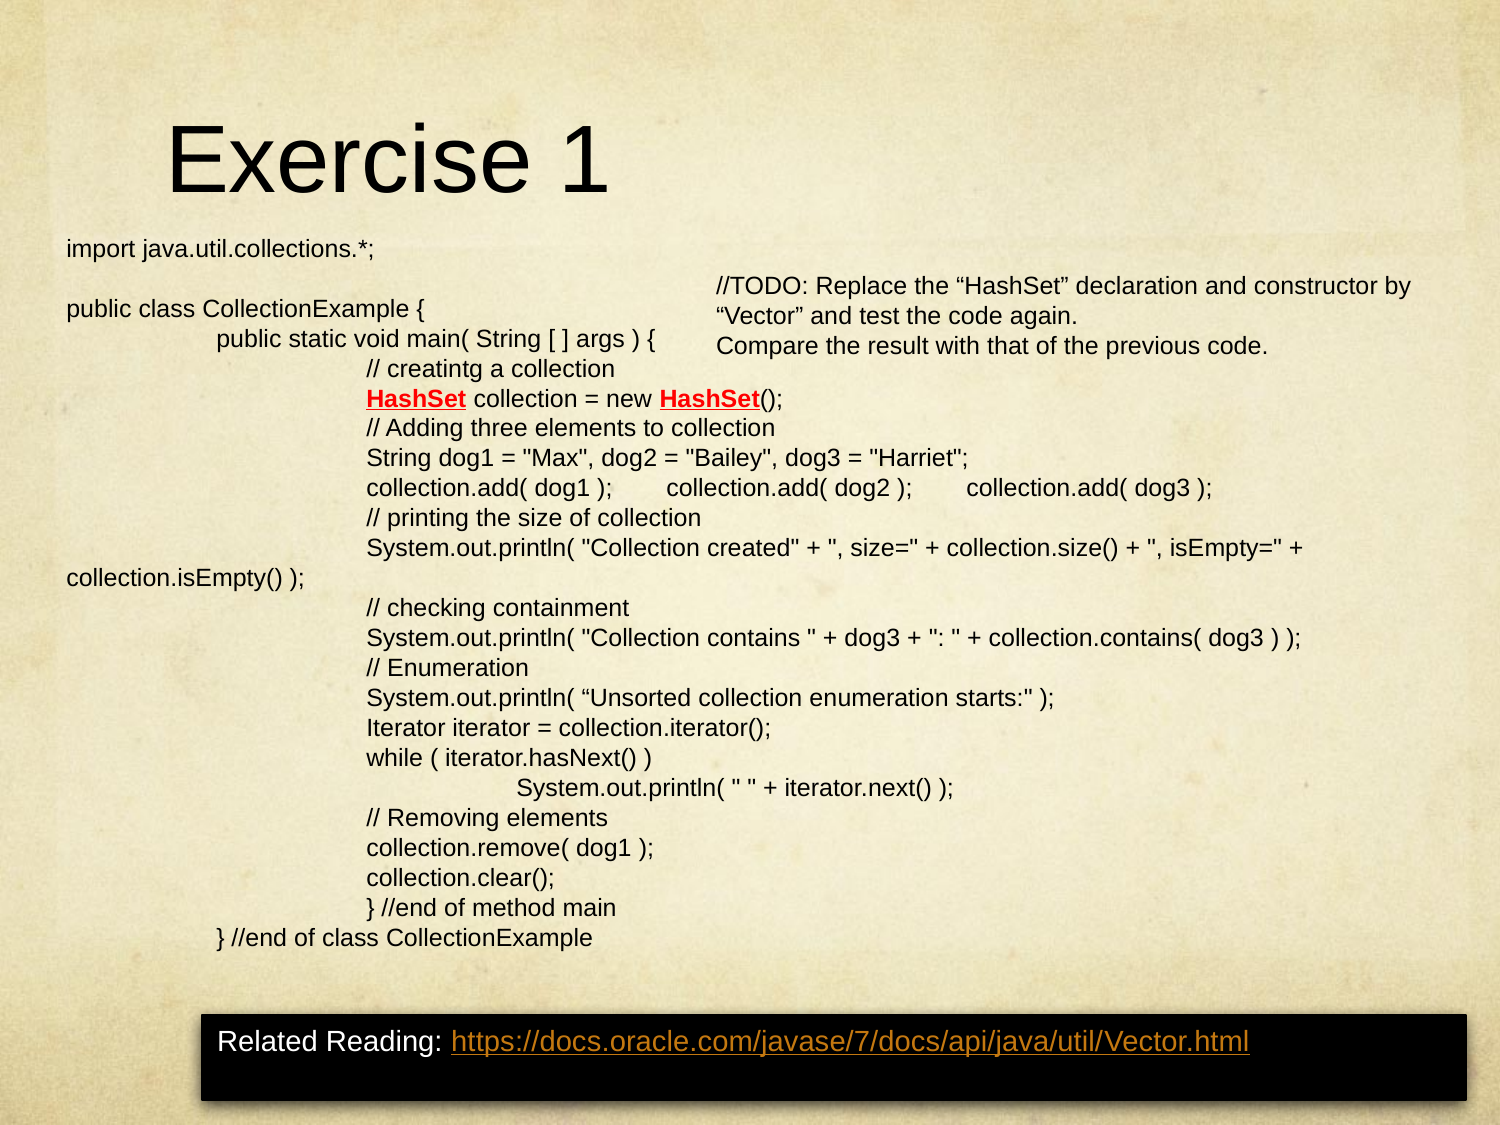

# Exercise 1
import java.util.collections.*;

public class CollectionExample {
	public static void main( String [ ] args ) {
		// creatintg a collection
		HashSet collection = new HashSet();
		// Adding three elements to collection
		String dog1 = "Max", dog2 = "Bailey", dog3 = "Harriet";
		collection.add( dog1 ); 	collection.add( dog2 ); 	collection.add( dog3 );
		// printing the size of collection
		System.out.println( "Collection created" + ", size=" + collection.size() + ", isEmpty=" + collection.isEmpty() );
		// checking containment
		System.out.println( "Collection contains " + dog3 + ": " + collection.contains( dog3 ) );
		// Enumeration
		System.out.println( “Unsorted collection enumeration starts:" );
		Iterator iterator = collection.iterator();
		while ( iterator.hasNext() )
			System.out.println( " " + iterator.next() );
		// Removing elements
		collection.remove( dog1 );
		collection.clear();
		} //end of method main
	} //end of class CollectionExample
//TODO: Replace the “HashSet” declaration and constructor by “Vector” and test the code again.
Compare the result with that of the previous code.
Related Reading: https://docs.oracle.com/javase/7/docs/api/java/util/Vector.html